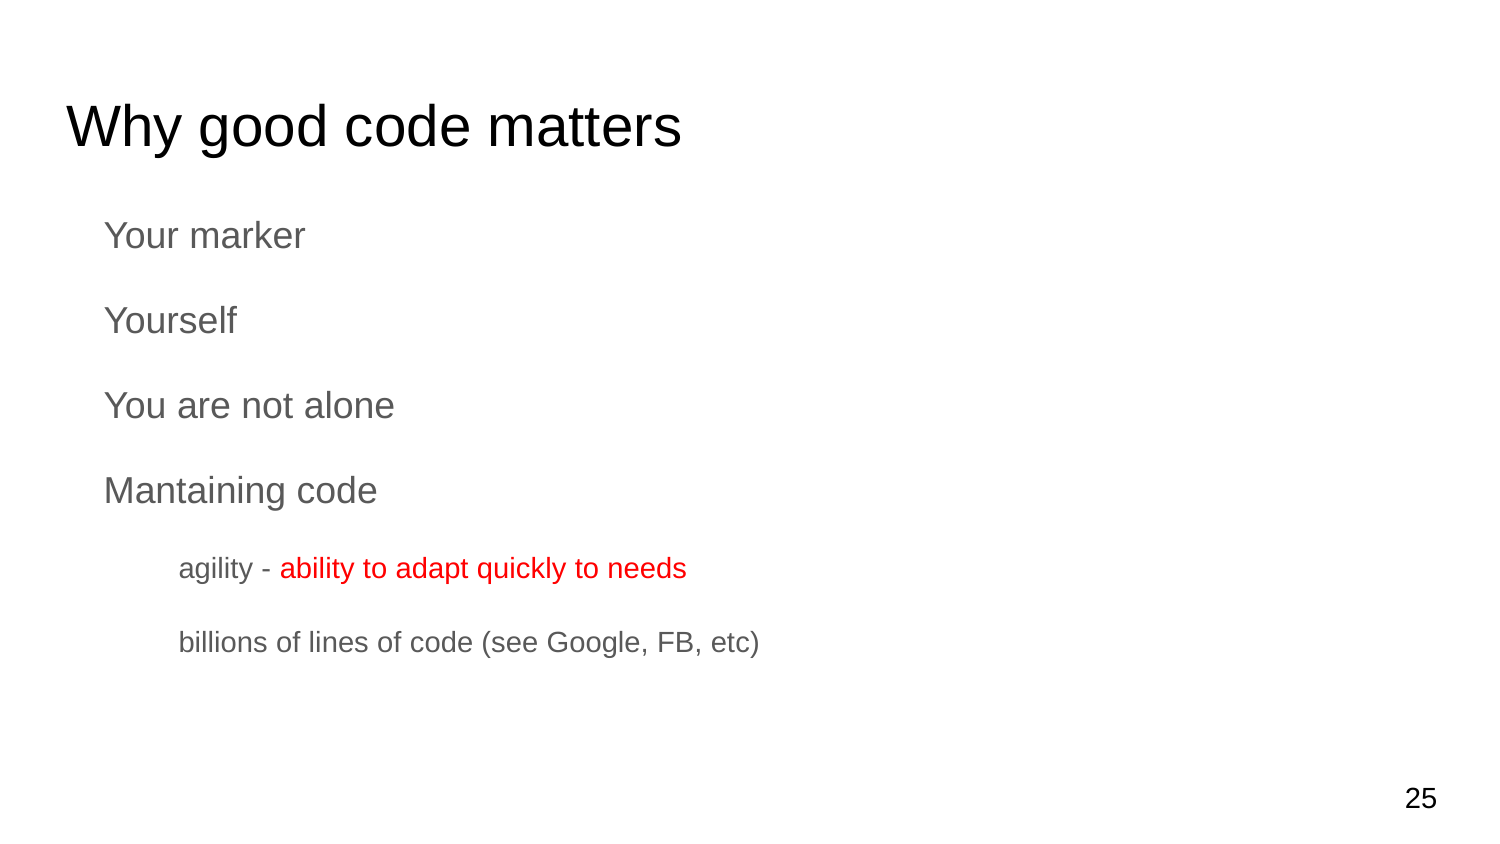

# Why good code matters
Your marker
Yourself
You are not alone
Mantaining code
agility - ability to adapt quickly to needs
billions of lines of code (see Google, FB, etc)
25